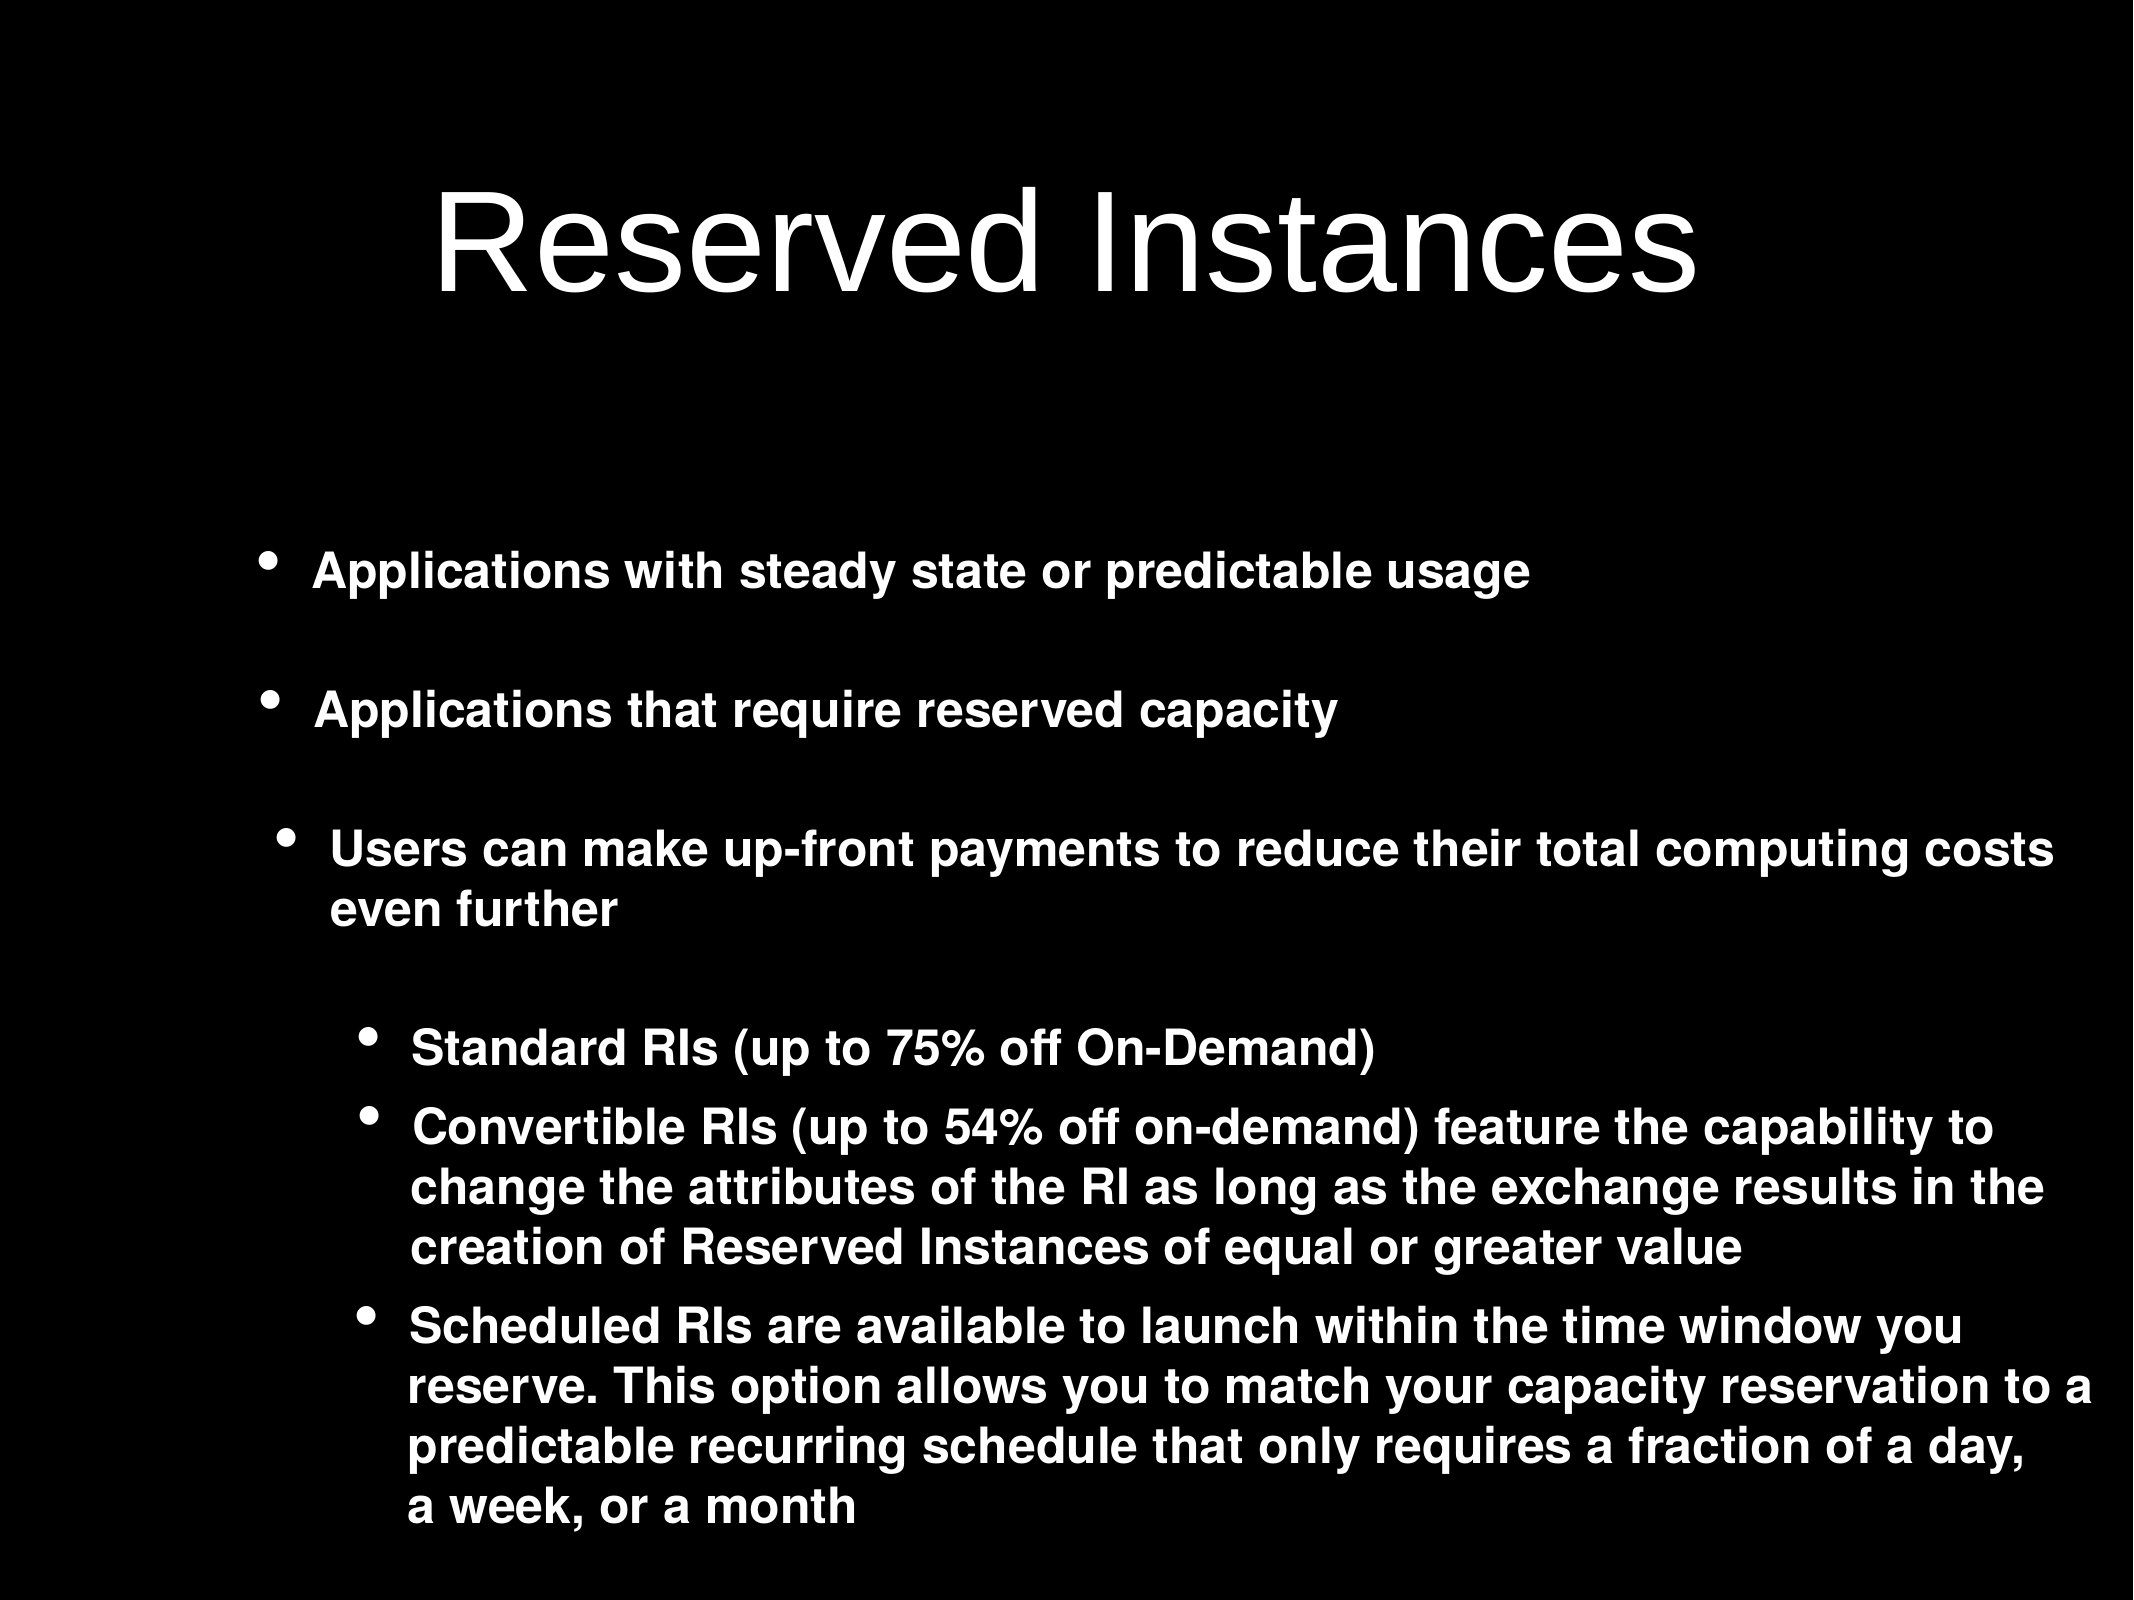

Reserved Instances
Applications with steady state or predictable usage
Applications that require reserved capacity
Users can make up-front payments to reduce their total computing costs
    even further
Standard RIs (up to 75% off On-Demand)
Convertible RIs (up to 54% off on-demand) feature the capability to
         change the attributes of the RI as long as the exchange results in the
         creation of Reserved Instances of equal or greater value
Scheduled RIs are available to launch within the time window you
         reserve. This option allows you to match your capacity reservation to a
         predictable recurring schedule that only requires a fraction of a day,
         a week, or a month